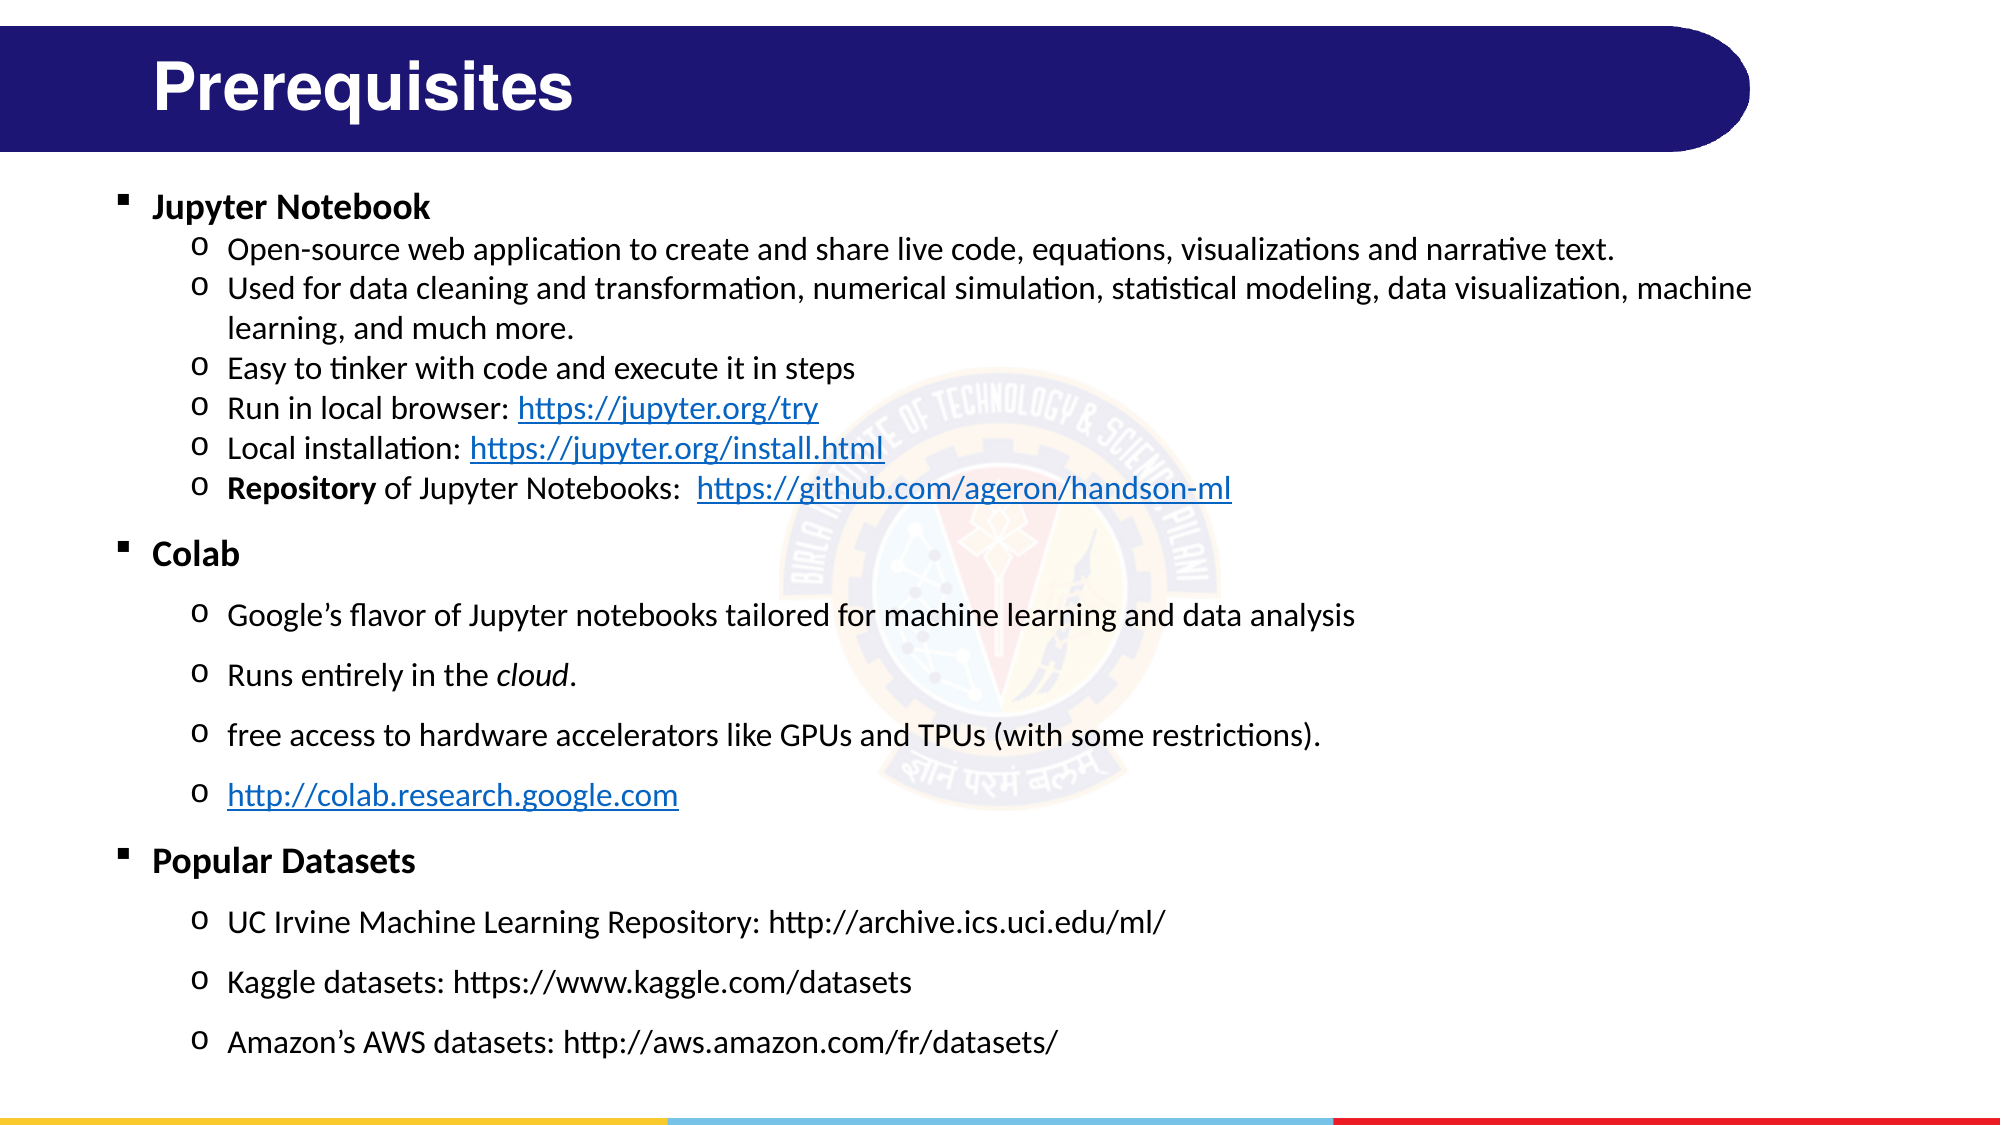

# Prerequisites
Jupyter Notebook
Open-source web application to create and share live code, equations, visualizations and narrative text.
Used for data cleaning and transformation, numerical simulation, statistical modeling, data visualization, machine learning, and much more.
Easy to tinker with code and execute it in steps
Run in local browser: https://jupyter.org/try
Local installation: https://jupyter.org/install.html
Repository of Jupyter Notebooks:  https://github.com/ageron/handson-ml
Colab
Google’s flavor of Jupyter notebooks tailored for machine learning and data analysis
Runs entirely in the cloud.
free access to hardware accelerators like GPUs and TPUs (with some restrictions).
http://colab.research.google.com
Popular Datasets
UC Irvine Machine Learning Repository: http://archive.ics.uci.edu/ml/
Kaggle datasets: https://www.kaggle.com/datasets
Amazon’s AWS datasets: http://aws.amazon.com/fr/datasets/